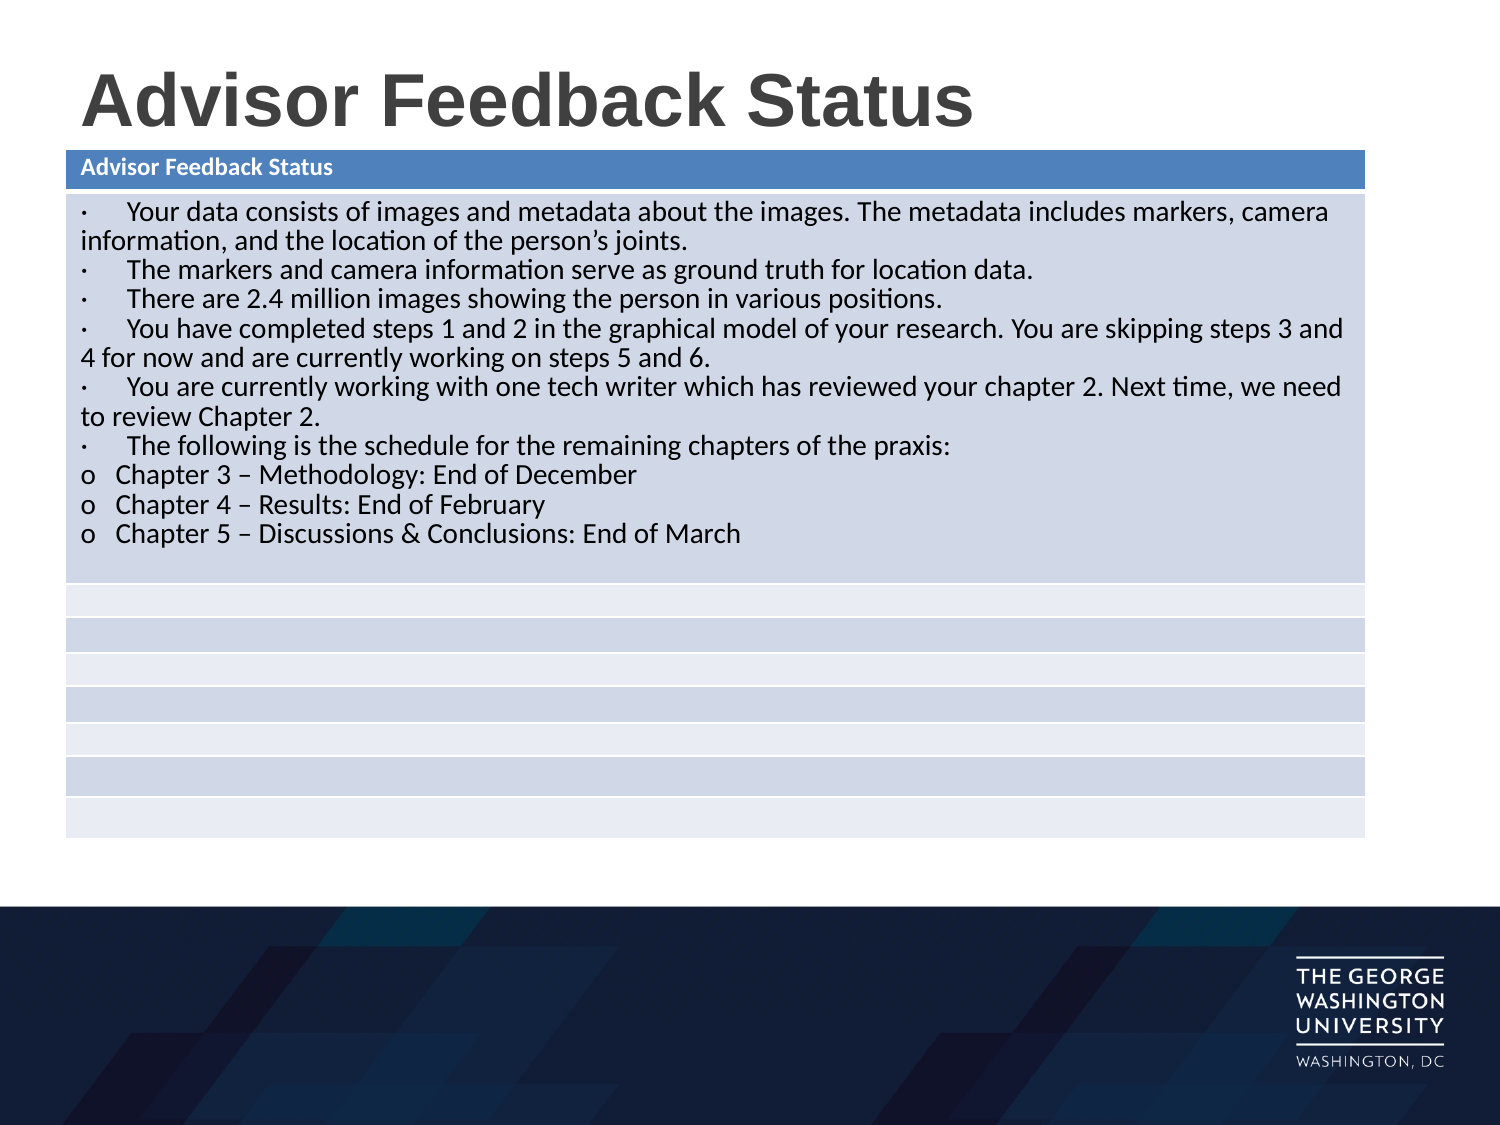

# Advisor Feedback Status
| Advisor Feedback Status |
| --- |
| ·      Your data consists of images and metadata about the images. The metadata includes markers, camera information, and the location of the person’s joints. ·      The markers and camera information serve as ground truth for location data. ·      There are 2.4 million images showing the person in various positions. ·      You have completed steps 1 and 2 in the graphical model of your research. You are skipping steps 3 and 4 for now and are currently working on steps 5 and 6. ·      You are currently working with one tech writer which has reviewed your chapter 2. Next time, we need to review Chapter 2. ·      The following is the schedule for the remaining chapters of the praxis: o   Chapter 3 – Methodology: End of December o   Chapter 4 – Results: End of February o   Chapter 5 – Discussions & Conclusions: End of March |
|  |
|  |
|  |
|  |
|  |
|  |
|  |